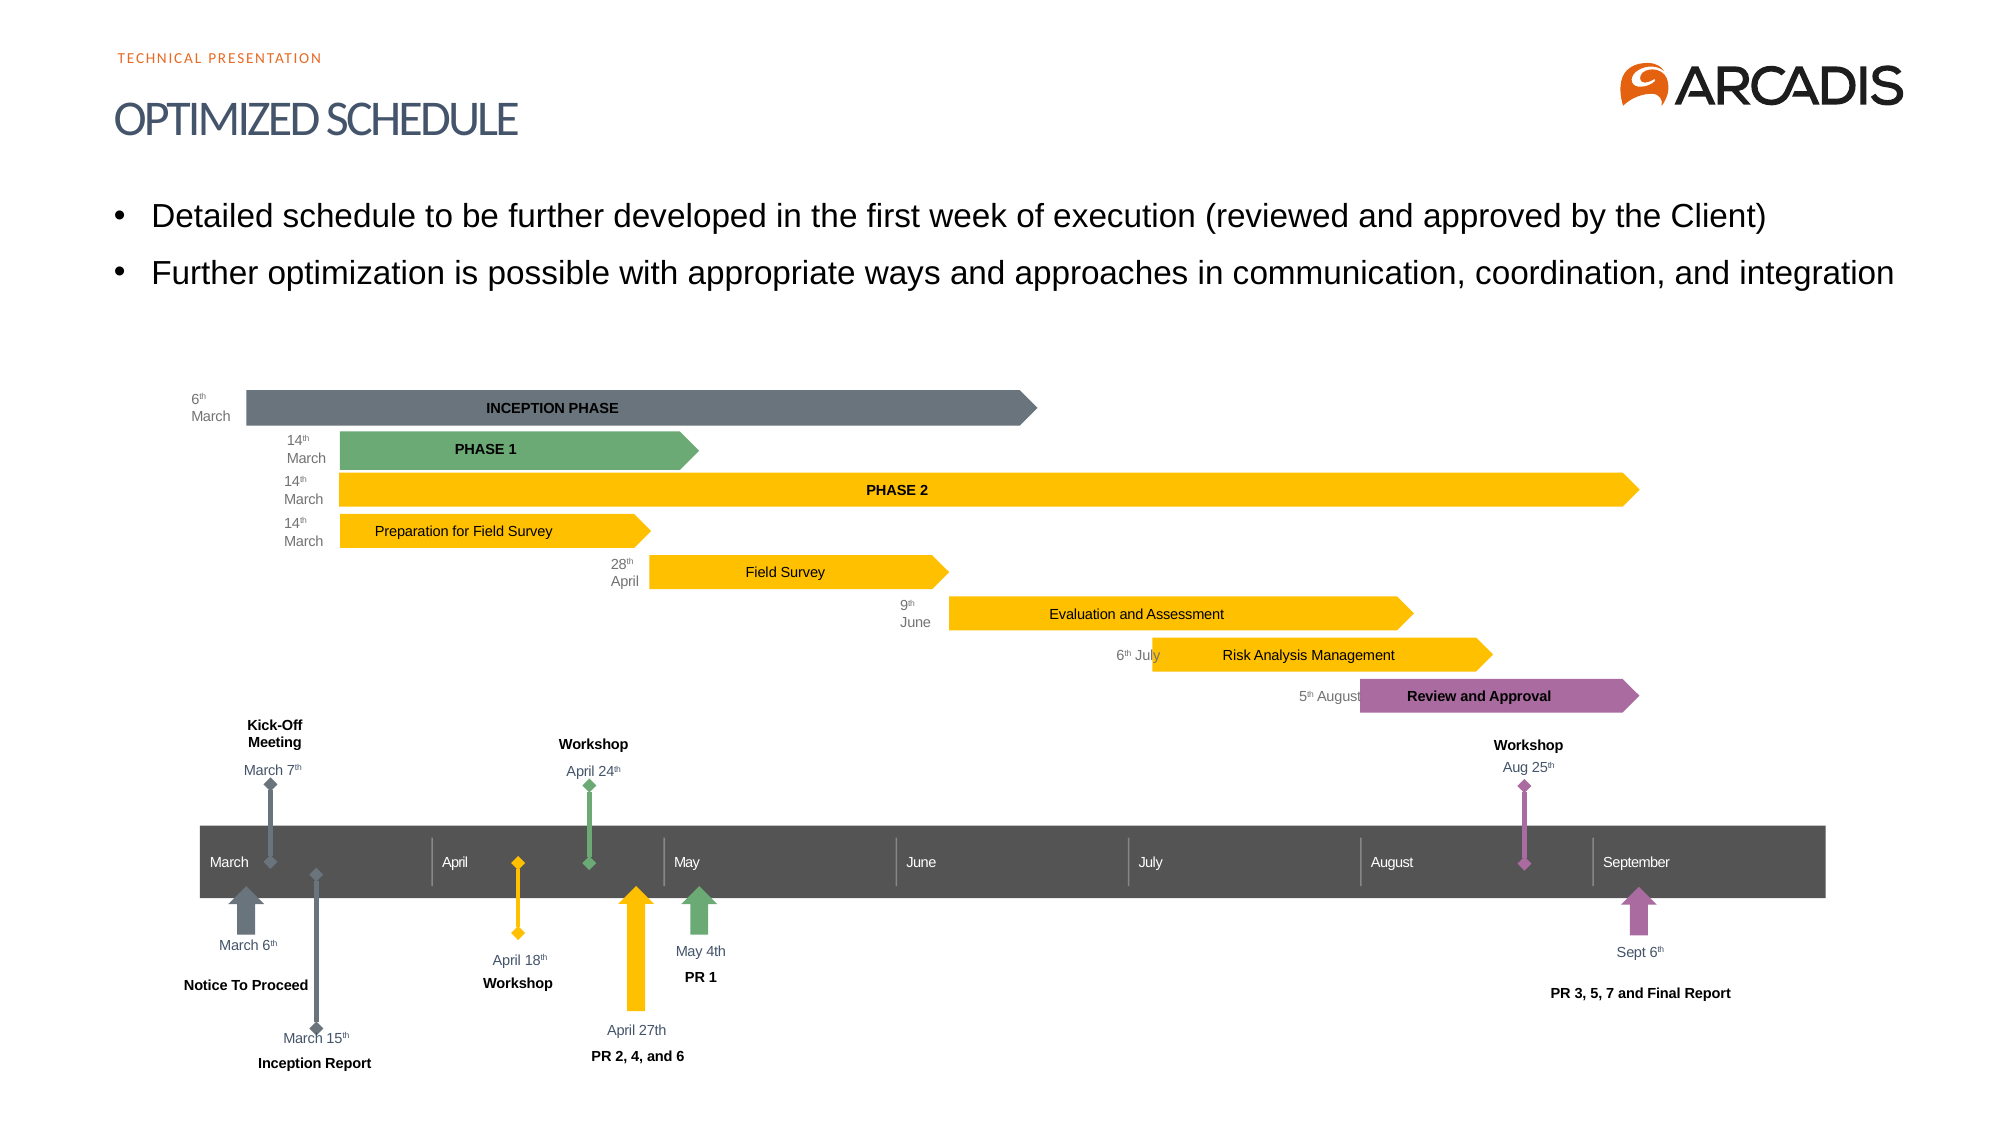

Optimized schedule
Detailed schedule to be further developed in the first week of execution (reviewed and approved by the Client)
Further optimization is possible with appropriate ways and approaches in communication, coordination, and integration
6th March

INCEPTION PHASE
14th March

PHASE 1
14th March

PHASE 2
14th March

Preparation for Field Survey
28th April

Field Survey
9th June

Evaluation and Assessment

6th July
Risk Analysis Management

Review and Approval
5th August
Kick-Off Meeting
Workshop
Workshop
Aug 25th
March 7th
April 24th

March
April
May
June
July
August
September

March 6th
May 4th
Sept 6th
April 18th
PR 1
Workshop
Notice To Proceed
PR 3, 5, 7 and Final Report
April 27th
March 15th
PR 2, 4, and 6
Inception Report